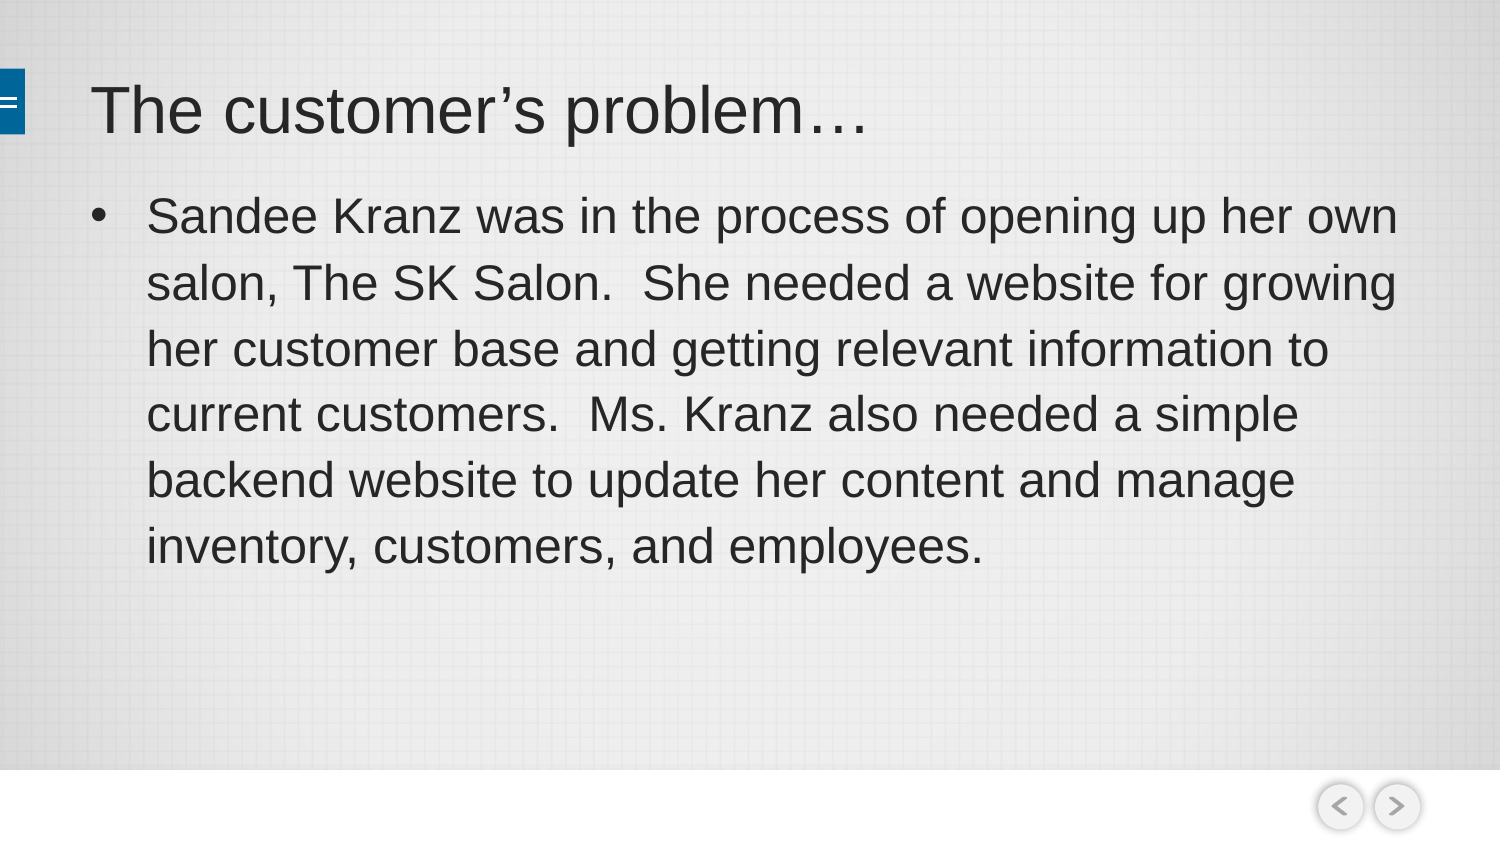

# The customer’s problem…
Sandee Kranz was in the process of opening up her own salon, The SK Salon.  She needed a website for growing her customer base and getting relevant information to current customers.  Ms. Kranz also needed a simple backend website to update her content and manage inventory, customers, and employees.